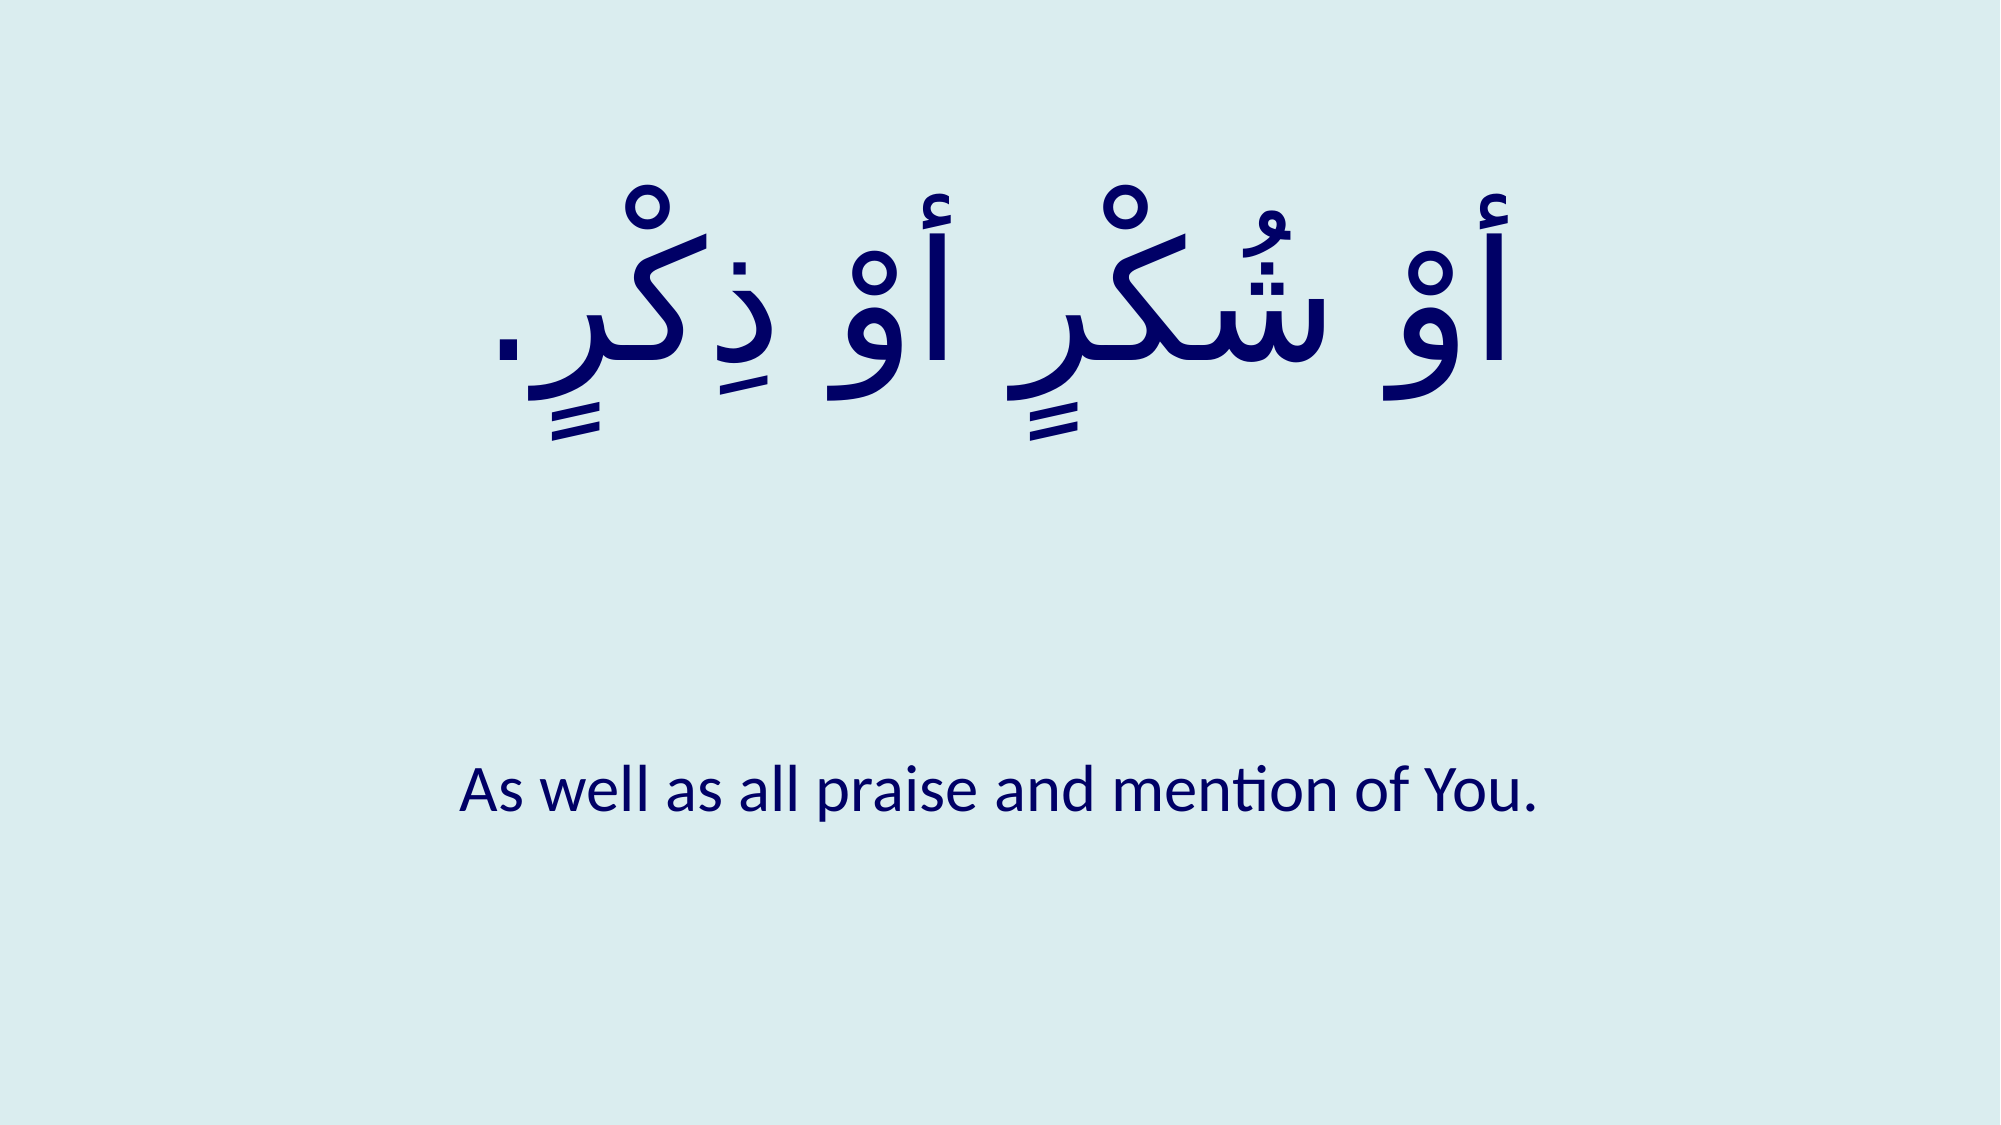

# أوْ شُكْرٍ أوْ ذِكْرٍ.
As well as all praise and mention of You.